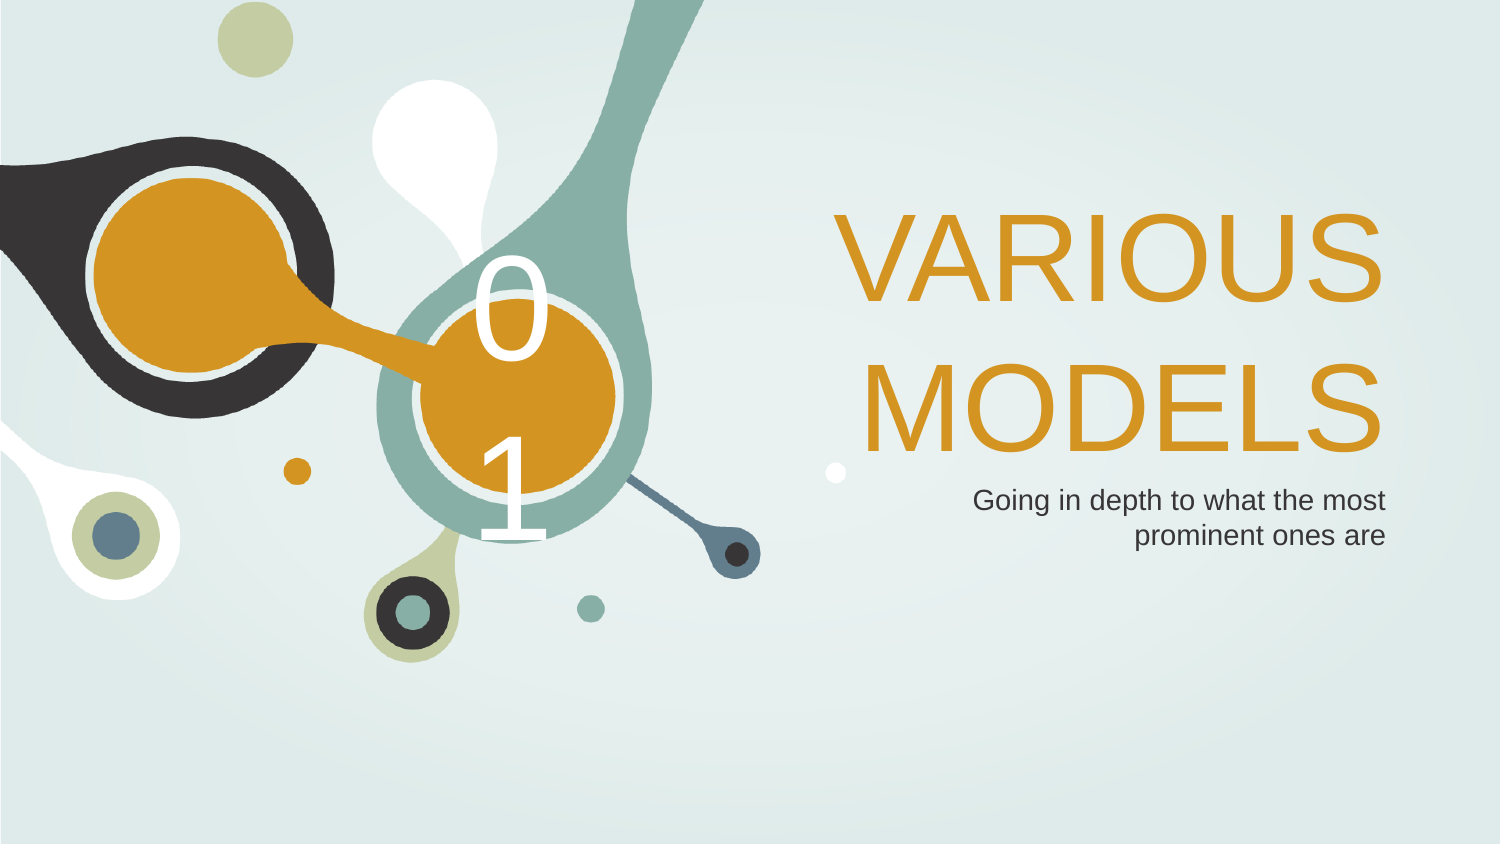

01
# VARIOUS MODELS
Going in depth to what the most prominent ones are